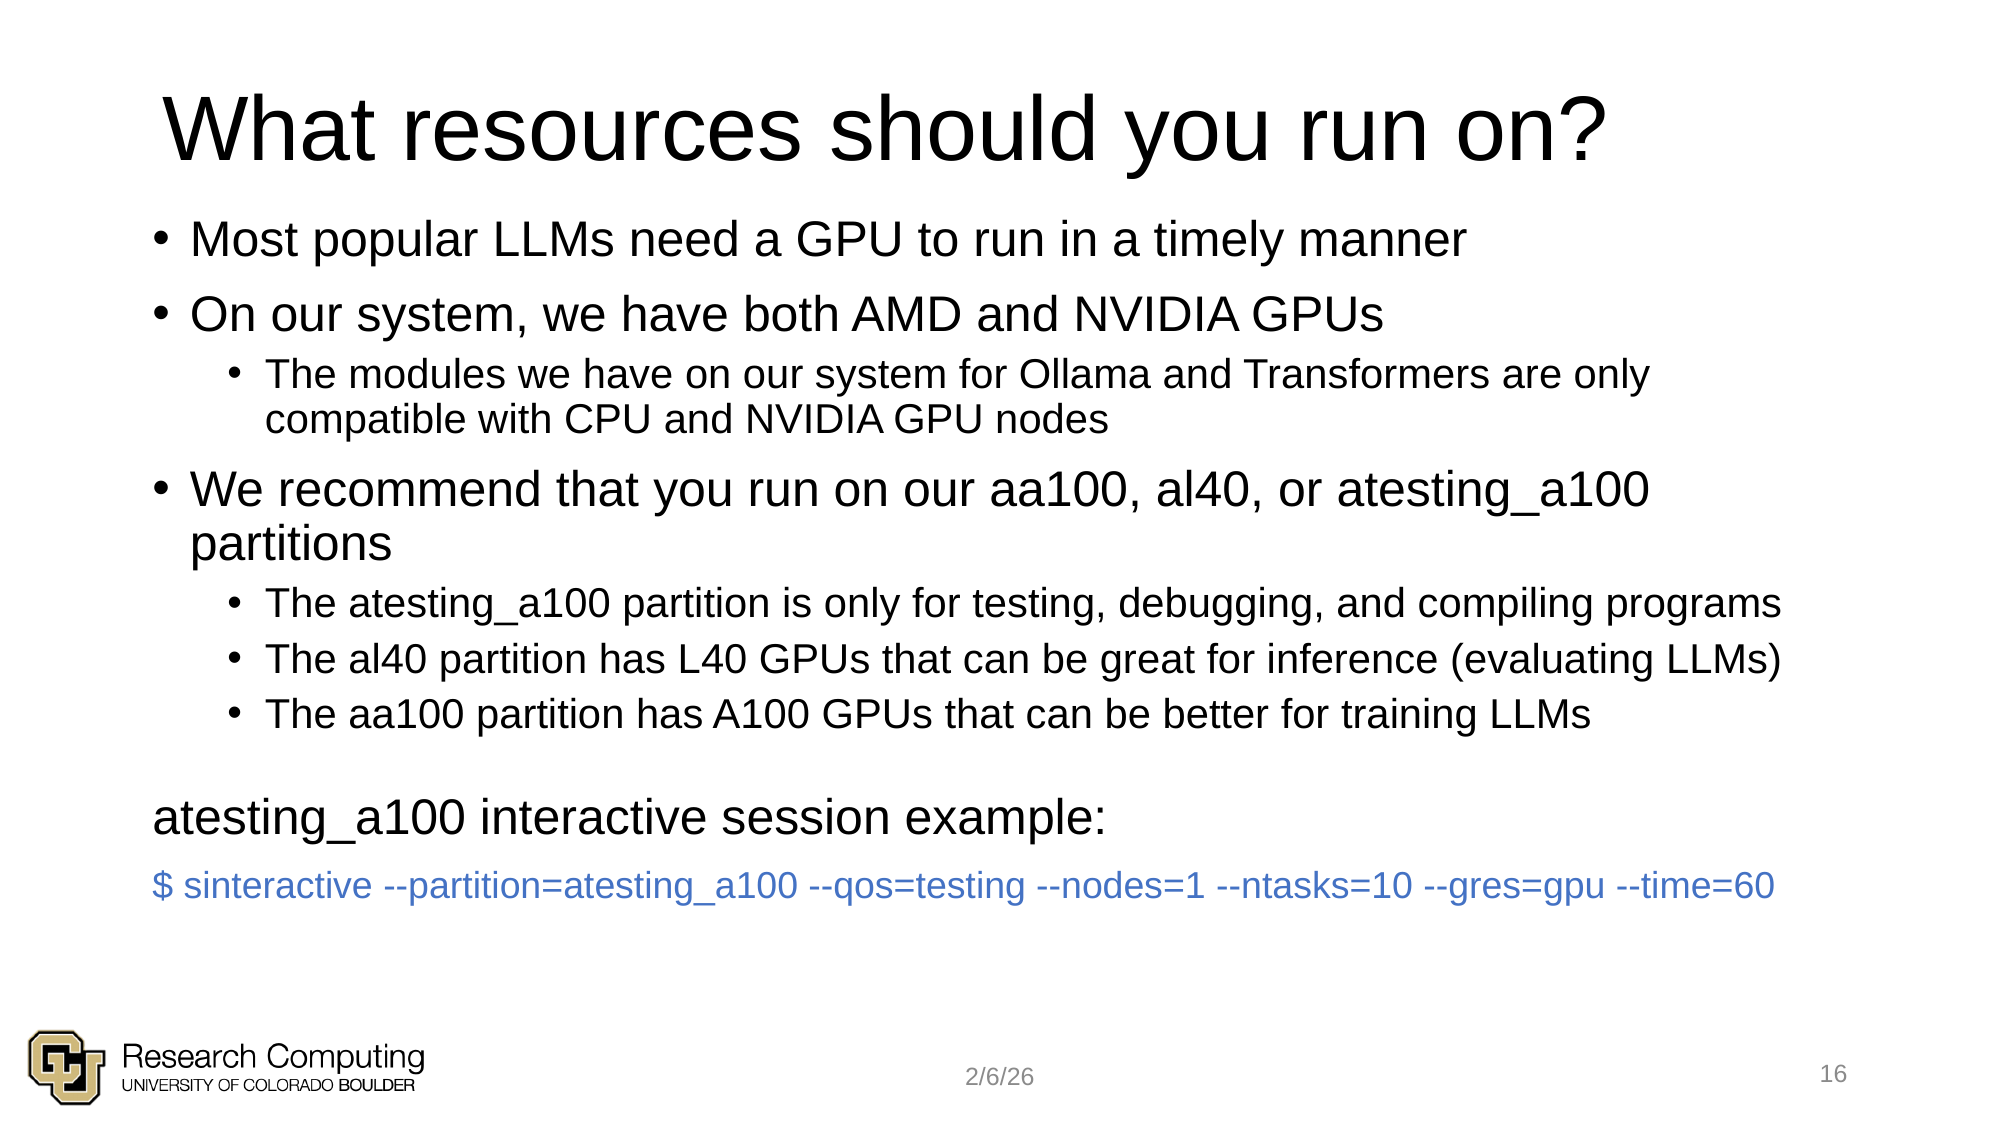

# What resources should you run on?
Most popular LLMs need a GPU to run in a timely manner
On our system, we have both AMD and NVIDIA GPUs
The modules we have on our system for Ollama and Transformers are only compatible with CPU and NVIDIA GPU nodes
We recommend that you run on our aa100, al40, or atesting_a100 partitions
The atesting_a100 partition is only for testing, debugging, and compiling programs
The al40 partition has L40 GPUs that can be great for inference (evaluating LLMs)
The aa100 partition has A100 GPUs that can be better for training LLMs

atesting_a100 interactive session example:
$ sinteractive --partition=atesting_a100 --qos=testing --nodes=1 --ntasks=10 --gres=gpu --time=60
16
2/6/26